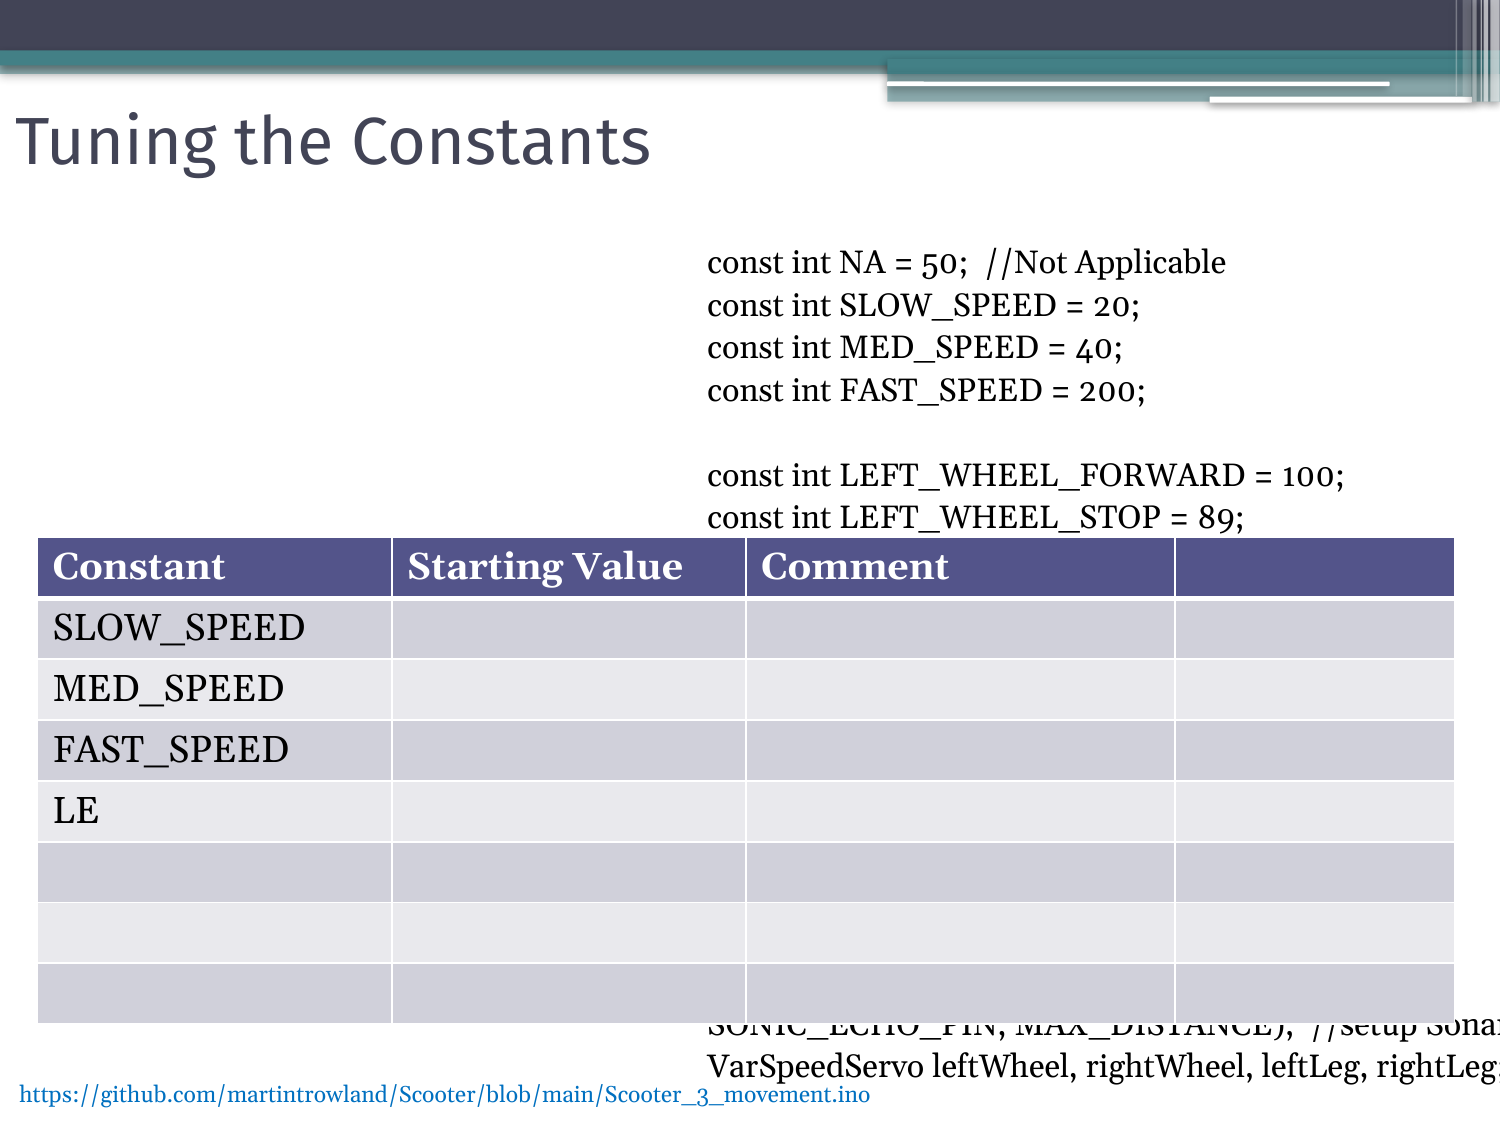

# Tuning the Constants

const int NA = 50;  //Not Applicable
const int SLOW_SPEED = 20;
const int MED_SPEED = 40;
const int FAST_SPEED = 200;

const int LEFT_WHEEL_FORWARD = 100;
const int LEFT_WHEEL_STOP = 89;
const int LEFT_WHEEL_BACKWARD = 80;
const int RIGHT_WHEEL_FORWARD = 80;
const int RIGHT_WHEEL_STOP = 90;
const int RIGHT_WHEEL_BACKWARD = 100;

const int RIGHT_LEG_UP = 10;
const int RIGHT_LEG_DOWN = 90;
const int LEFT_LEG_UP = 160;
const int LEFT_LEG_DOWN = 75;

NewPing Sonar(SONIC_TRIGGER_PIN, SONIC_ECHO_PIN, MAX_DISTANCE);  //setup Sonar
VarSpeedServo leftWheel, rightWheel, leftLeg, rightLeg;
| Constant | Starting Value | Comment |  |
| --- | --- | --- | --- |
| SLOW\_SPEED |  |  |  |
| MED\_SPEED |  |  |  |
| FAST\_SPEED |  |  |  |
| LE |  |  |  |
|  |  |  |  |
|  |  |  |  |
|  |  |  |  |
https://github.com/martintrowland/Scooter/blob/main/Scooter_3_movement.ino